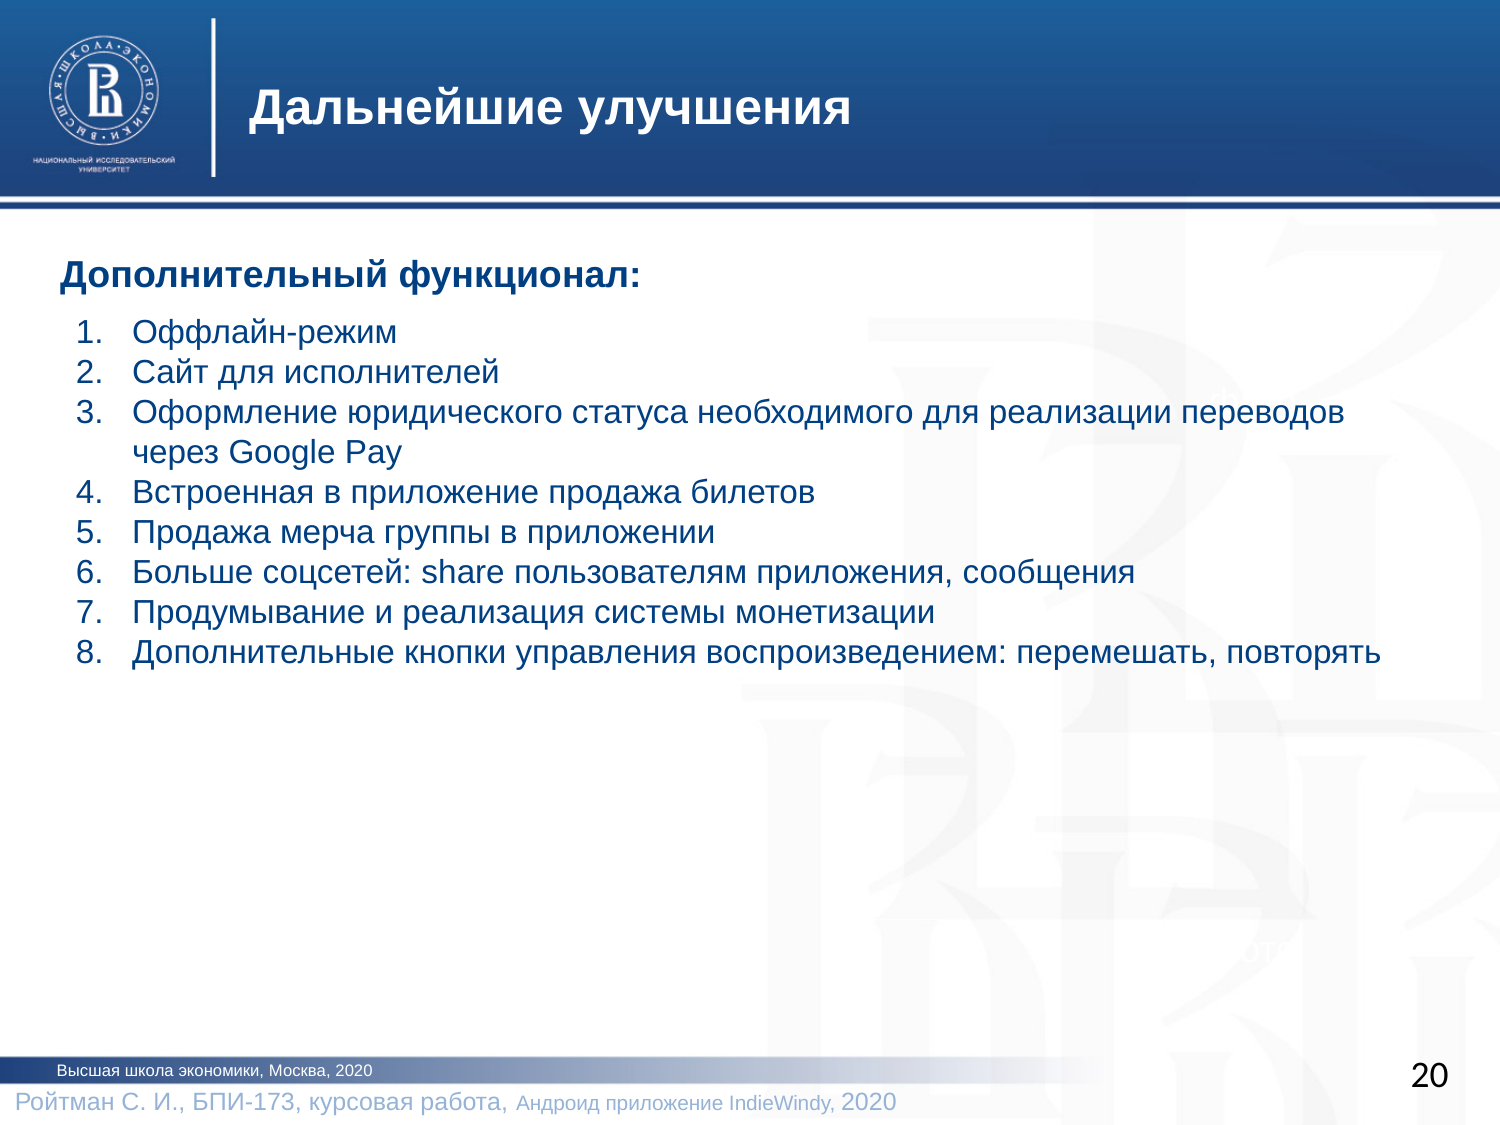

Дальнейшие улучшения
Дополнительный функционал:
Оффлайн-режим
Сайт для исполнителей
Оформление юридического статуса необходимого для реализации переводов через Google Pay
Встроенная в приложение продажа билетов
Продажа мерча группы в приложении
Больше соцсетей: share пользователям приложения, сообщения
Продумывание и реализация системы монетизации
Дополнительные кнопки управления воспроизведением: перемешать, повторять
фото
фото
20
Высшая школа экономики, Москва, 2020
Ройтман С. И., БПИ-173, курсовая работа, Андроид приложение IndieWindy, 2020